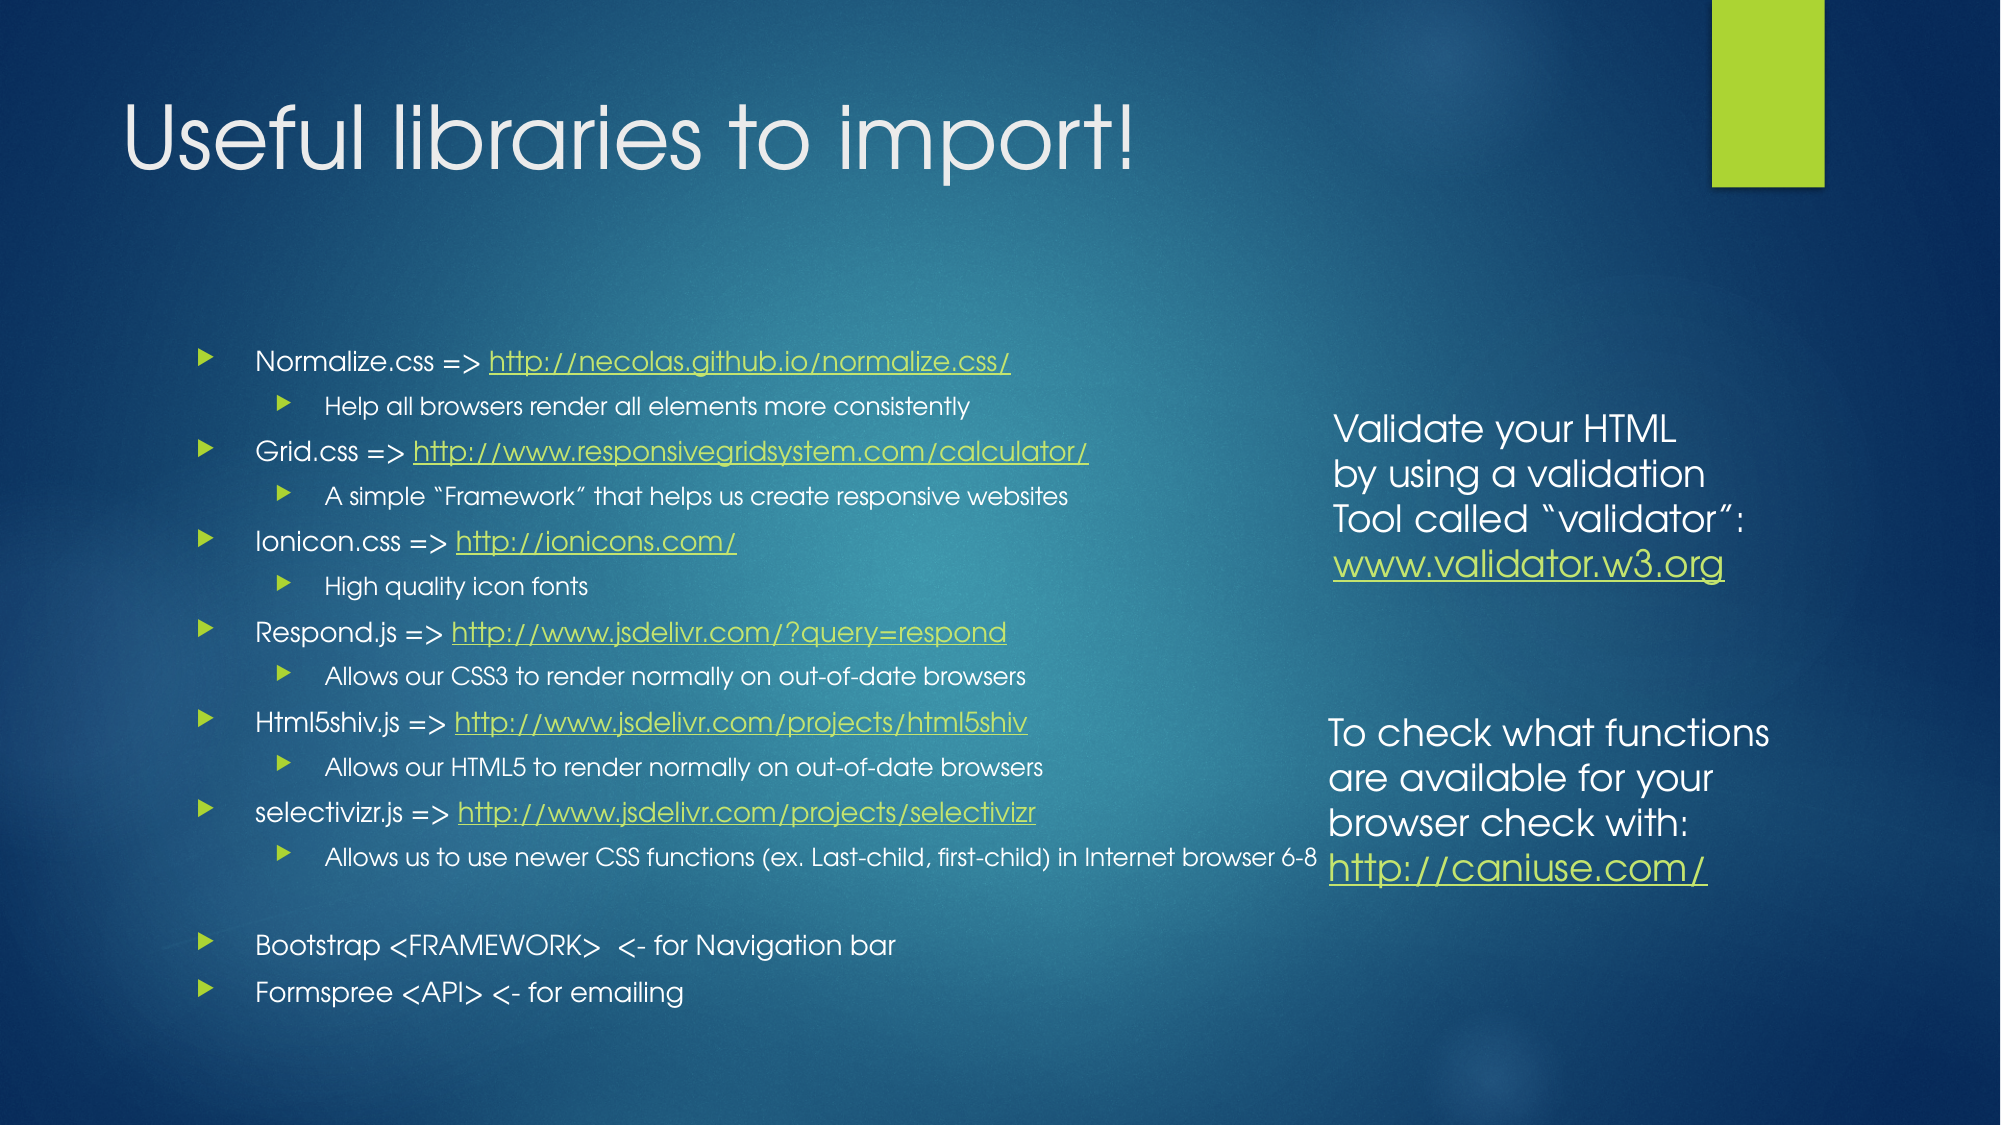

# Useful libraries to import!
Normalize.css => http://necolas.github.io/normalize.css/
Help all browsers render all elements more consistently
Grid.css => http://www.responsivegridsystem.com/calculator/
A simple “Framework” that helps us create responsive websites
Ionicon.css => http://ionicons.com/
High quality icon fonts
Respond.js => http://www.jsdelivr.com/?query=respond
Allows our CSS3 to render normally on out-of-date browsers
Html5shiv.js => http://www.jsdelivr.com/projects/html5shiv
Allows our HTML5 to render normally on out-of-date browsers
selectivizr.js => http://www.jsdelivr.com/projects/selectivizr
Allows us to use newer CSS functions (ex. Last-child, first-child) in Internet browser 6-8

Bootstrap <FRAMEWORK>  <- for Navigation bar
Formspree <API> <- for emailing

Validate your HTML
by using a validation
Tool called “validator”:
www.validator.w3.org

To check what functions are available for your browser check with:
http://caniuse.com/